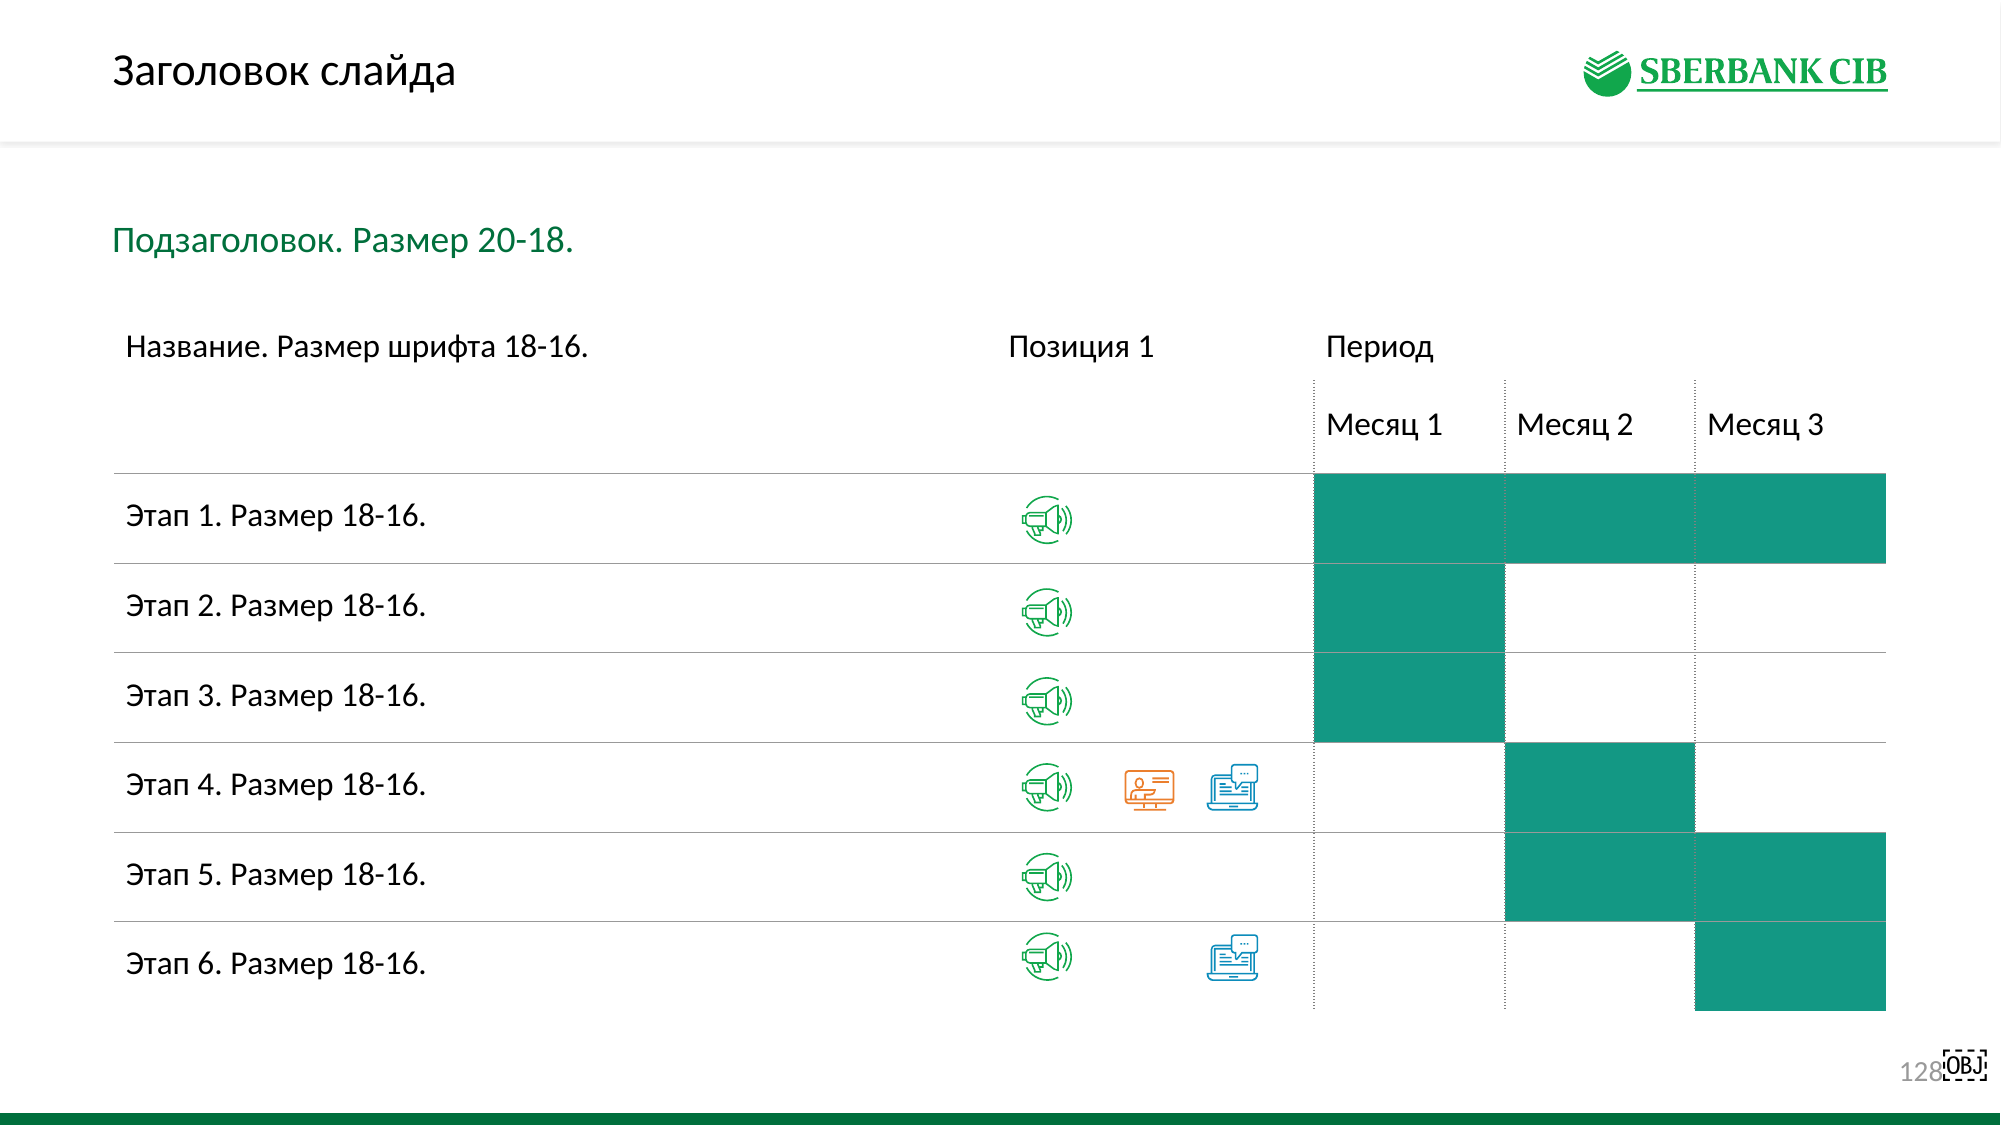

# Заголовок слайда
Подзаголовок. Размер 20-18.
| Название. Размер шрифта 18-16. | Позиция 1 | Период |  |  |
| --- | --- | --- | --- | --- |
|  |  | Месяц 1 | Месяц 2 | Месяц 3 |
| Этап 1. Размер 18-16. |  |  |  |  |
| Этап 2. Размер 18-16. |  |  |  |  |
| Этап 3. Размер 18-16. |  |  |  |  |
| Этап 4. Размер 18-16. |  |  |  |  |
| Этап 5. Размер 18-16. |  |  |  |  |
| Этап 6. Размер 18-16. |  |  |  |  |